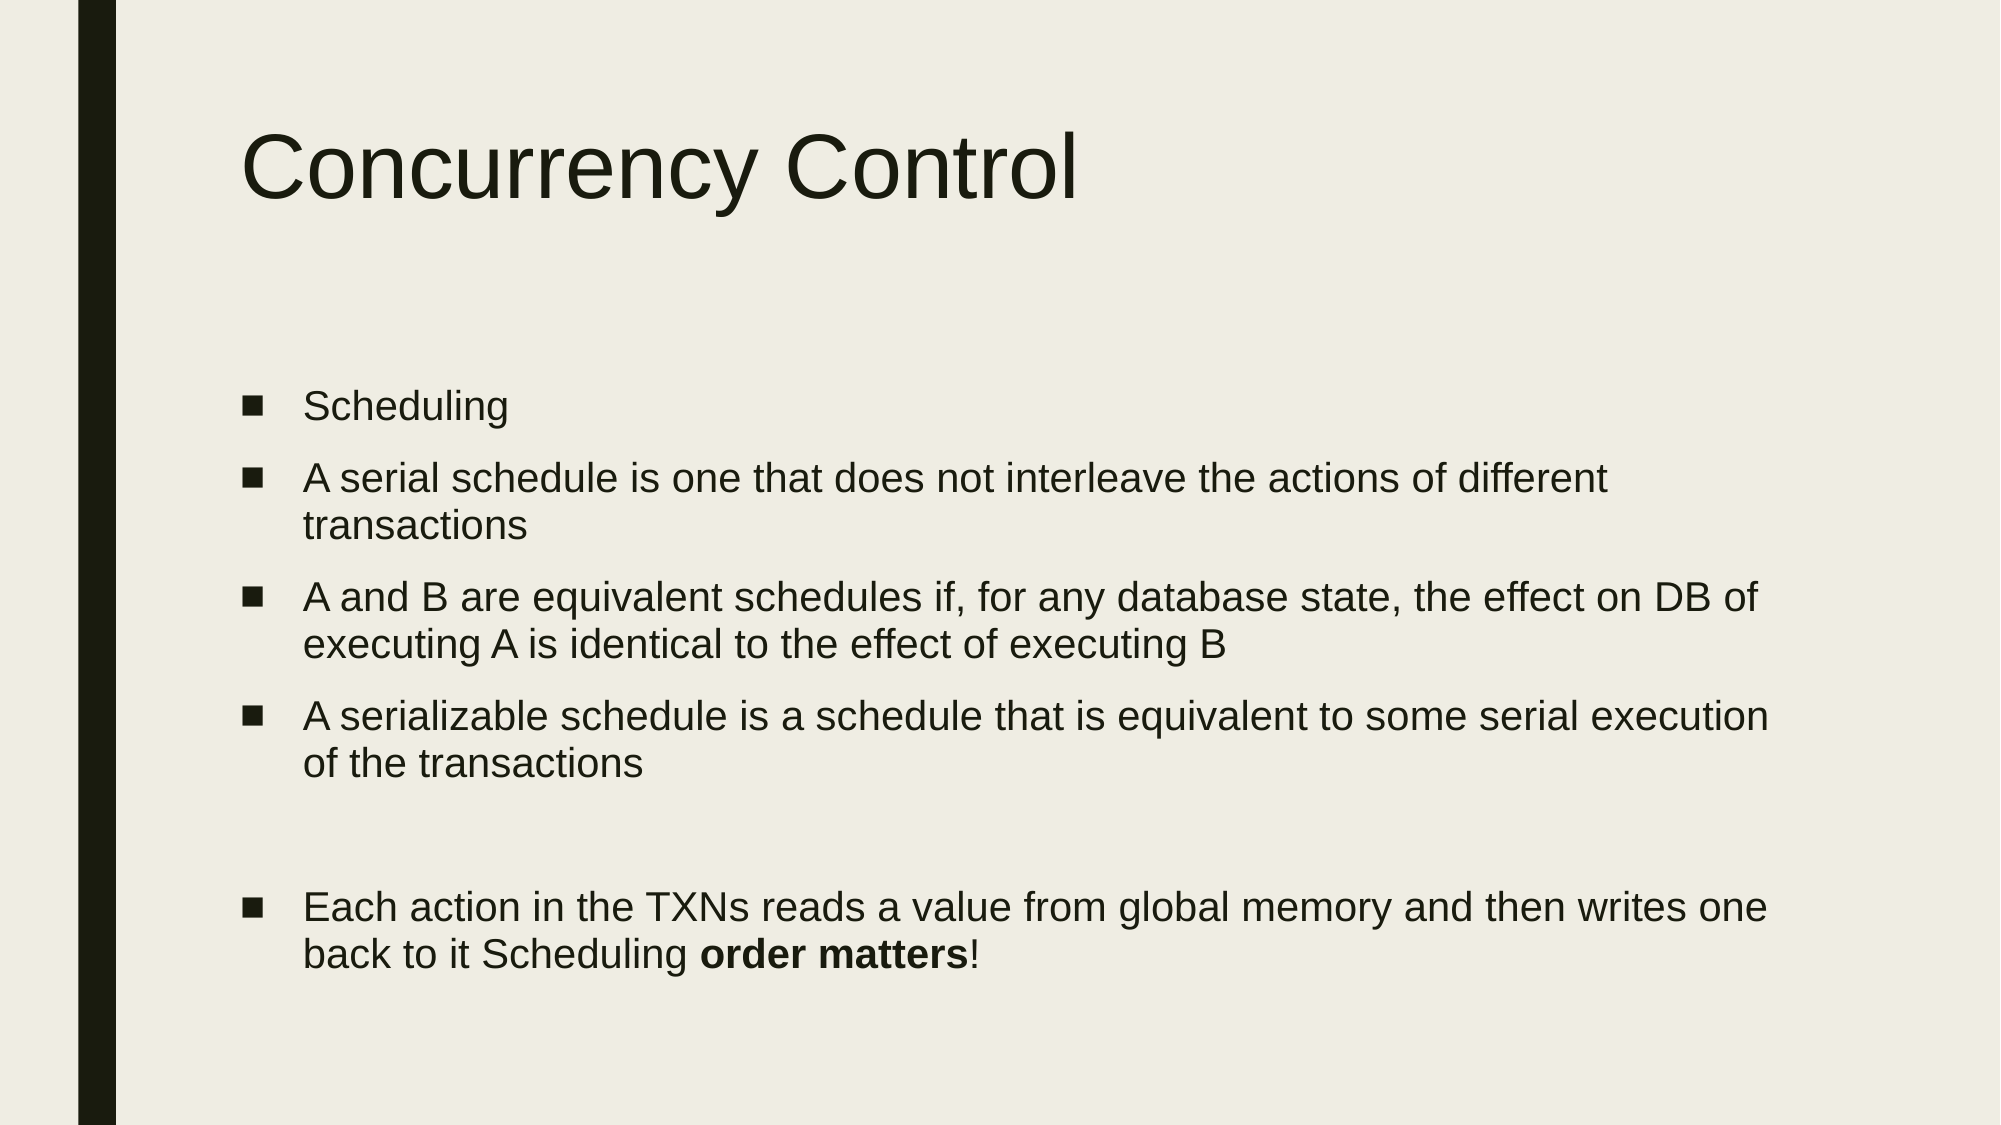

# Concurrency Control
Scheduling
A serial schedule is one that does not interleave the actions of different transactions
A and B are equivalent schedules if, for any database state, the effect on DB of executing A is identical to the effect of executing B
A serializable schedule is a schedule that is equivalent to some serial execution of the transactions

Each action in the TXNs reads a value from global memory and then writes one back to it Scheduling order matters!